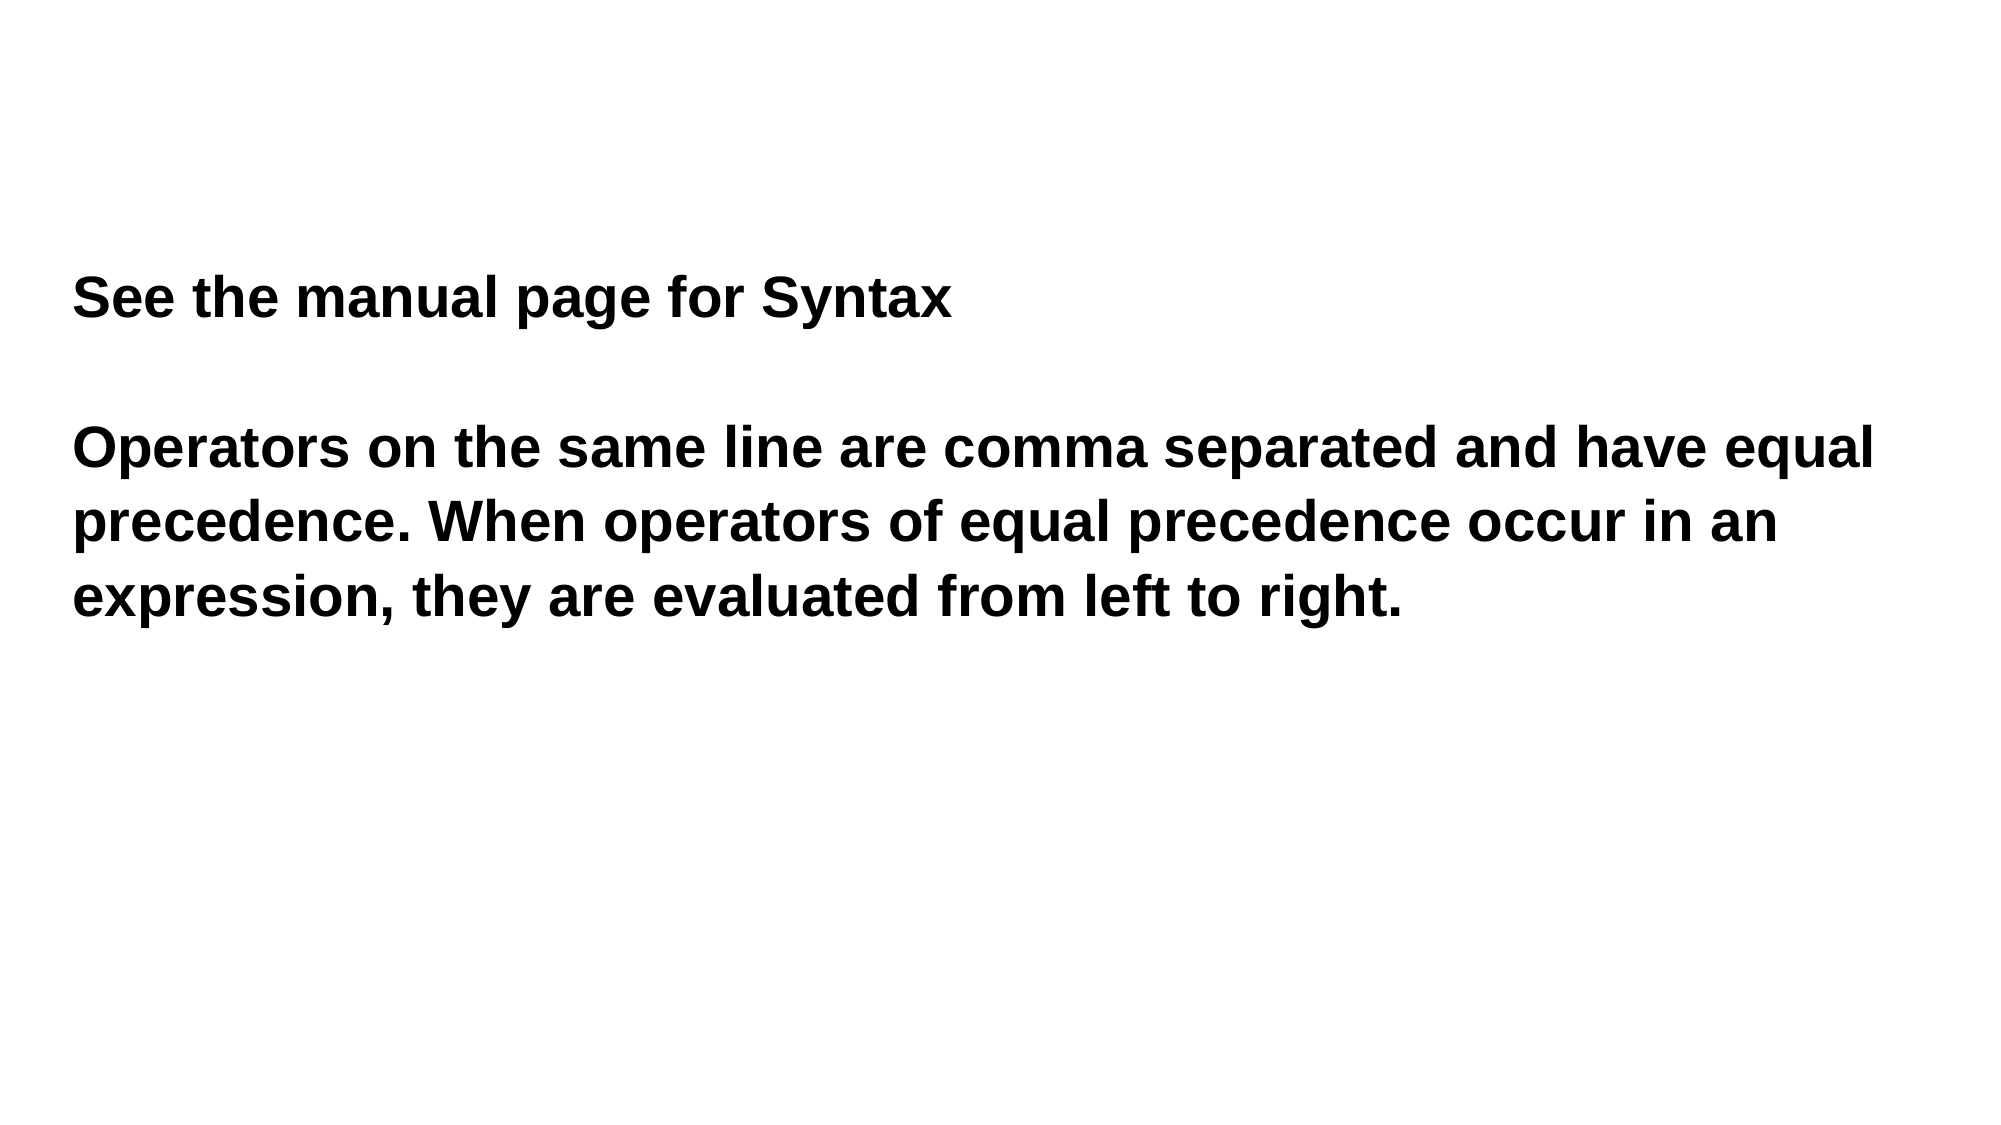

See the manual page for Syntax

Operators on the same line are comma separated and have equal precedence. When operators of equal precedence occur in an expression, they are evaluated from left to right.